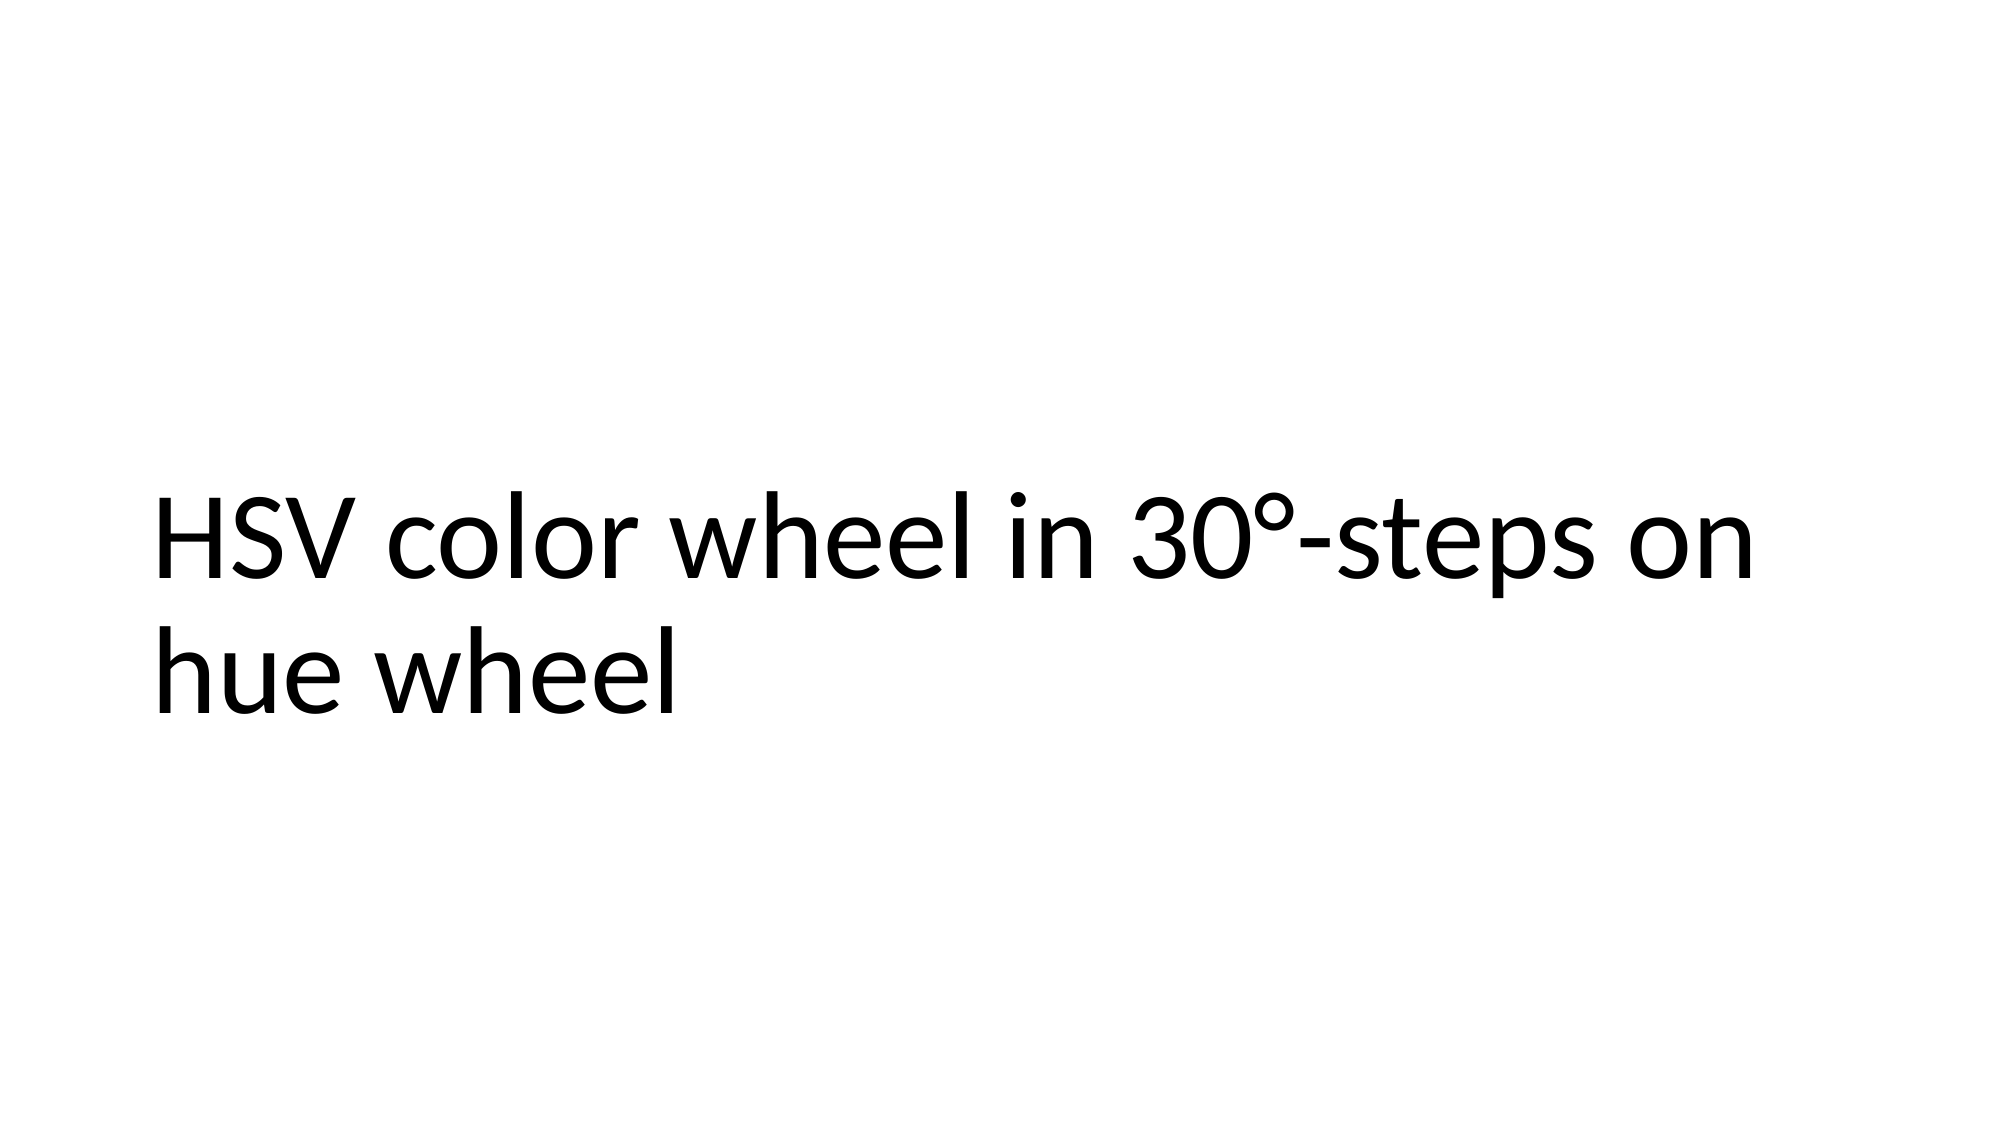

# HSV color wheel in 30°-steps on hue wheel